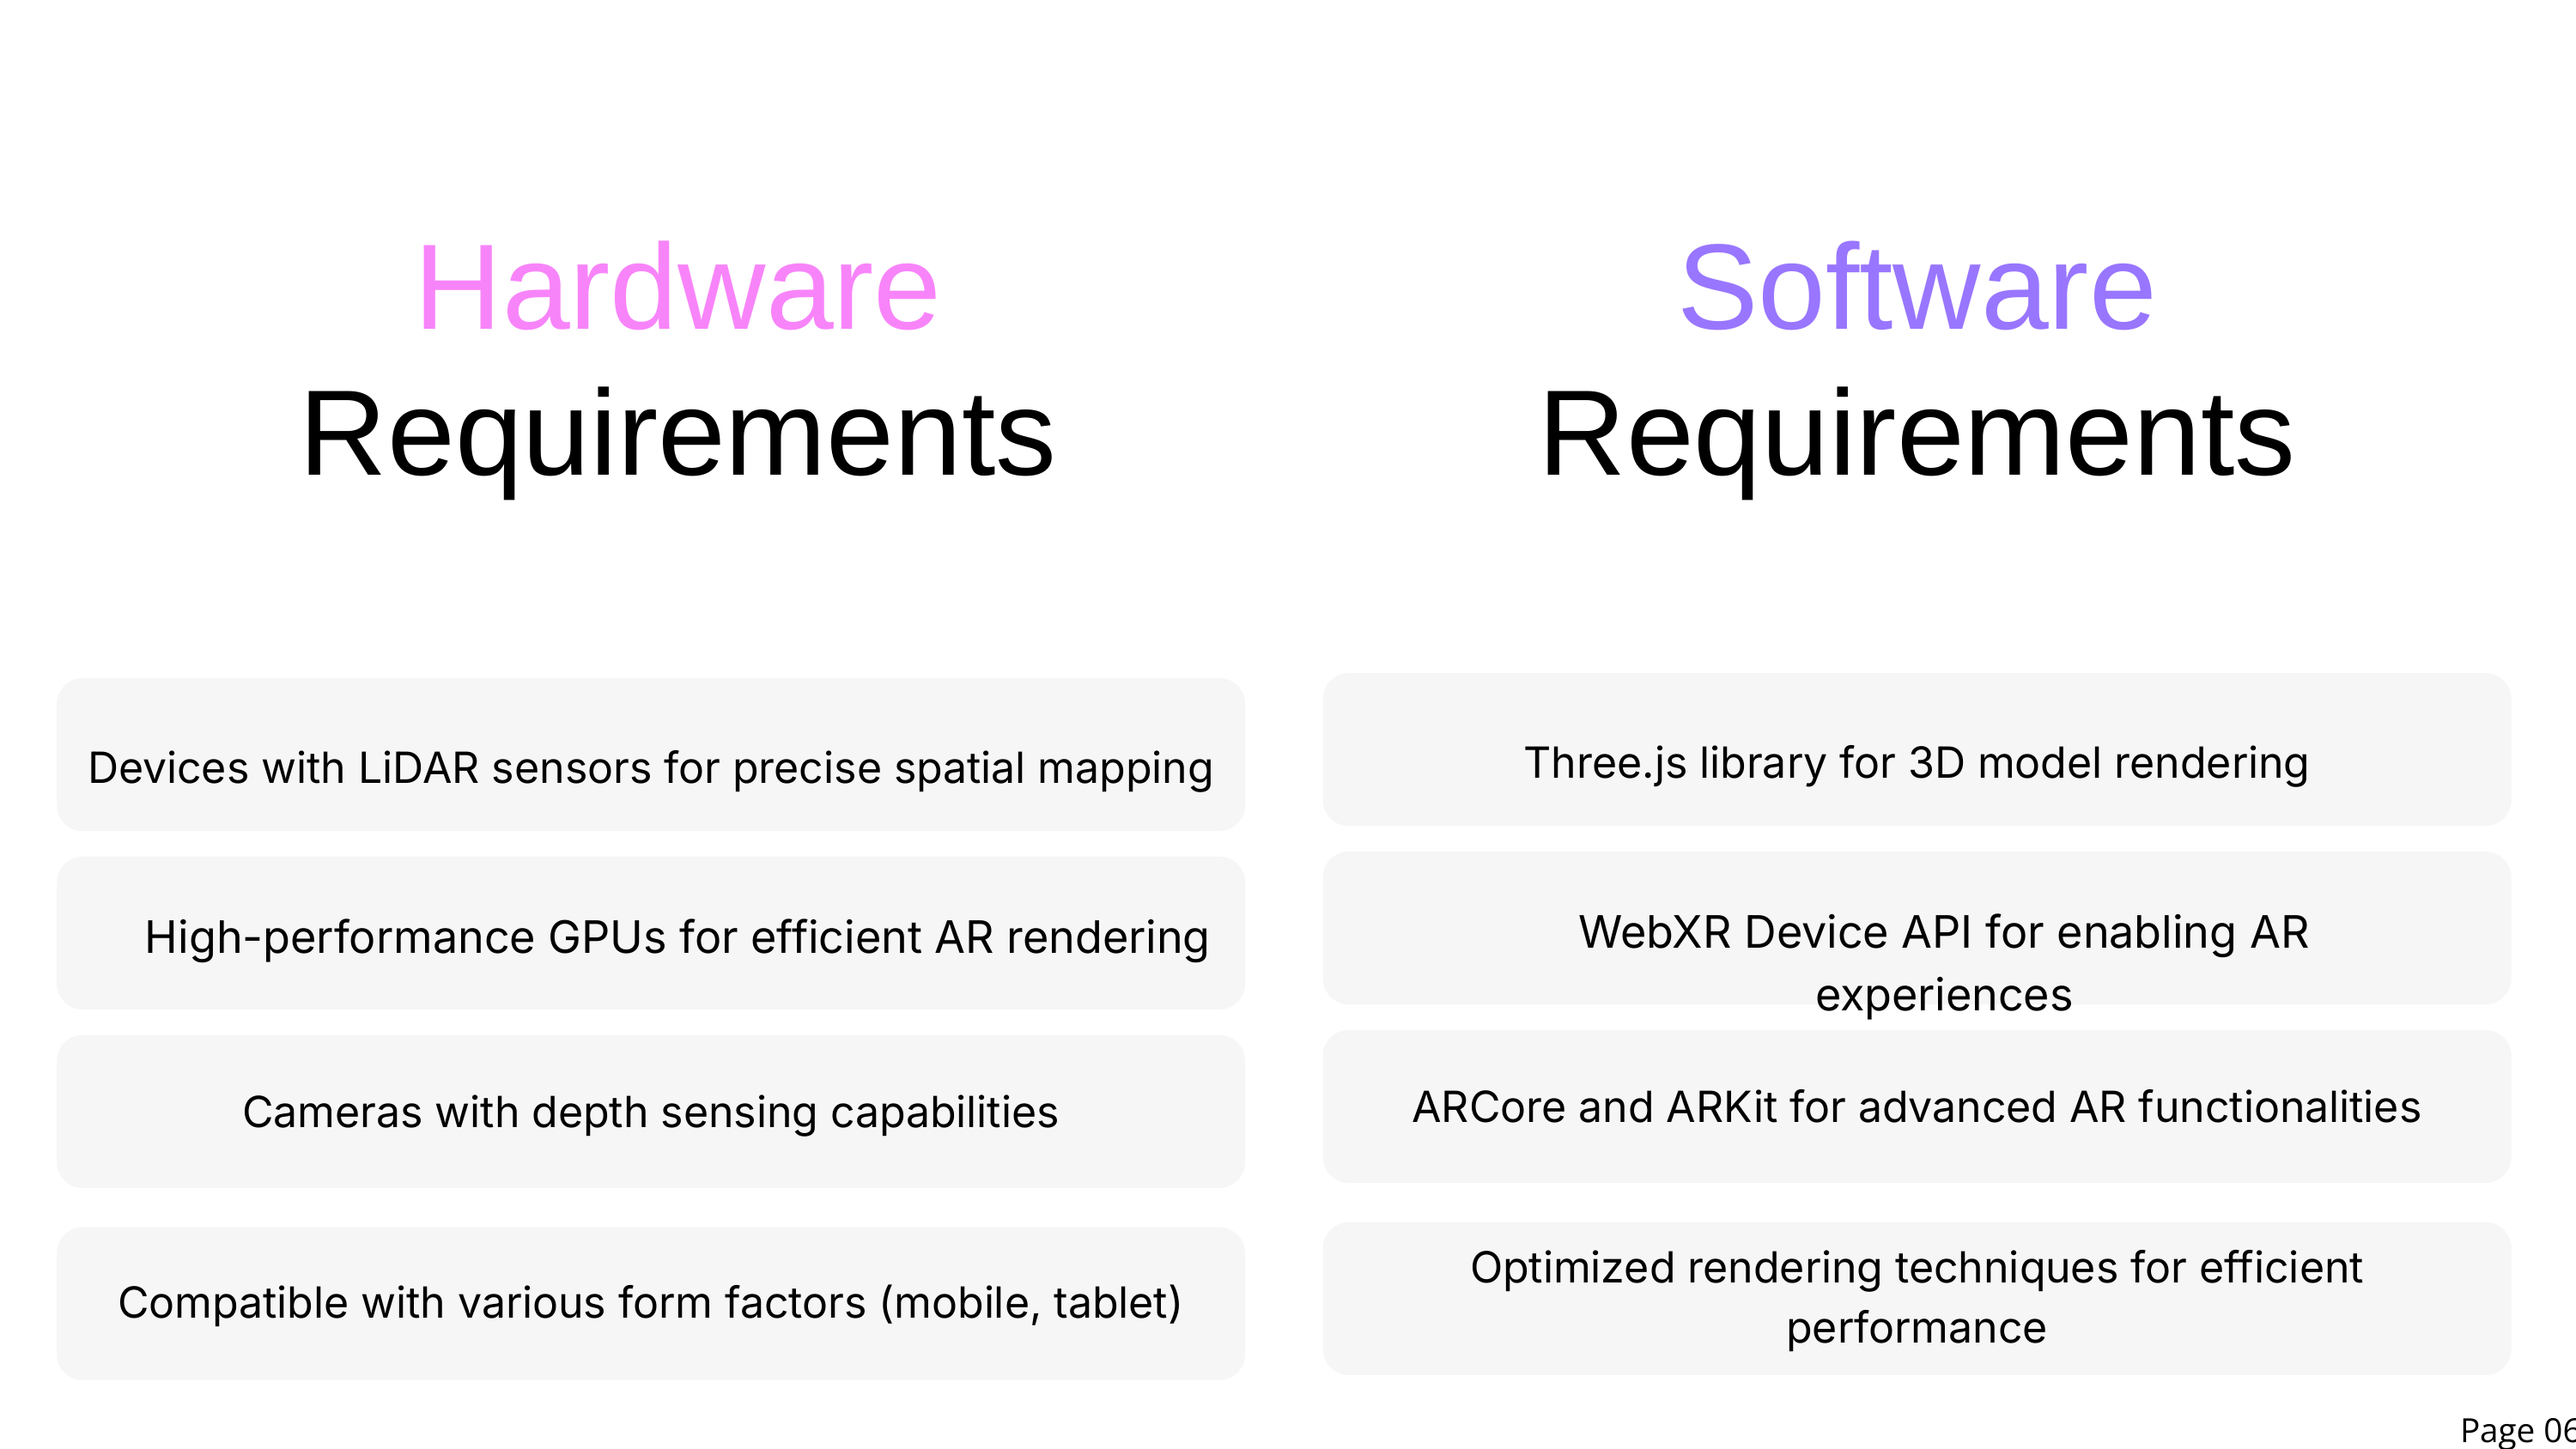

Hardware Requirements
Software Requirements
| Three.js library for 3D model rendering |
| --- |
|  |
| ARCore and ARKit for advanced AR functionalities |
| Optimized rendering techniques for efficient performance |

| Devices with LiDAR sensors for precise spatial mapping |
| --- |
|  |
| Cameras with depth sensing capabilities |
| Compatible with various form factors (mobile, tablet) |

WebXR Device API for enabling AR experiences
High-performance GPUs for efficient AR rendering

Page 06